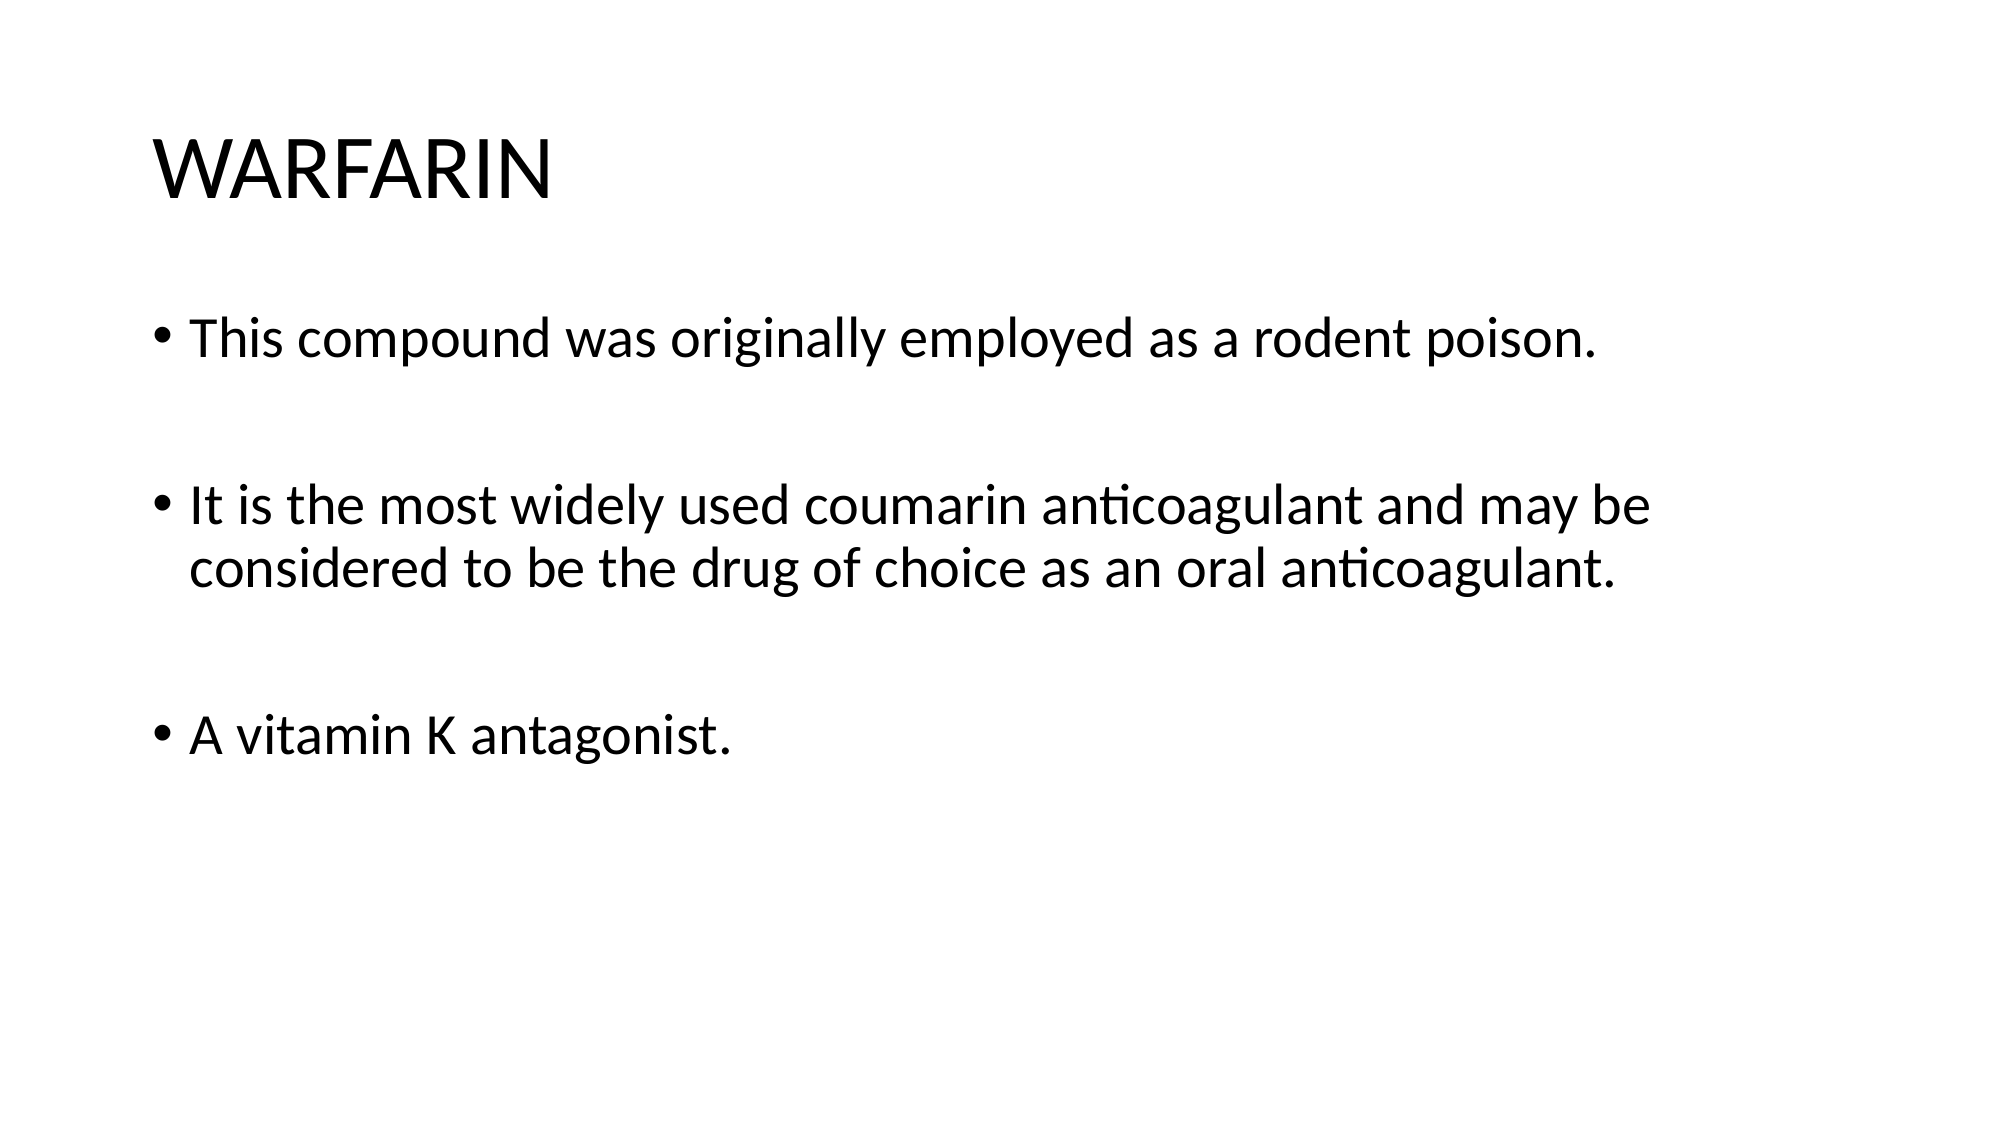

# WARFARIN
This compound was originally employed as a rodent poison.

It is the most widely used coumarin anticoagulant and may be considered to be the drug of choice as an oral anticoagulant.

A vitamin K antagonist.